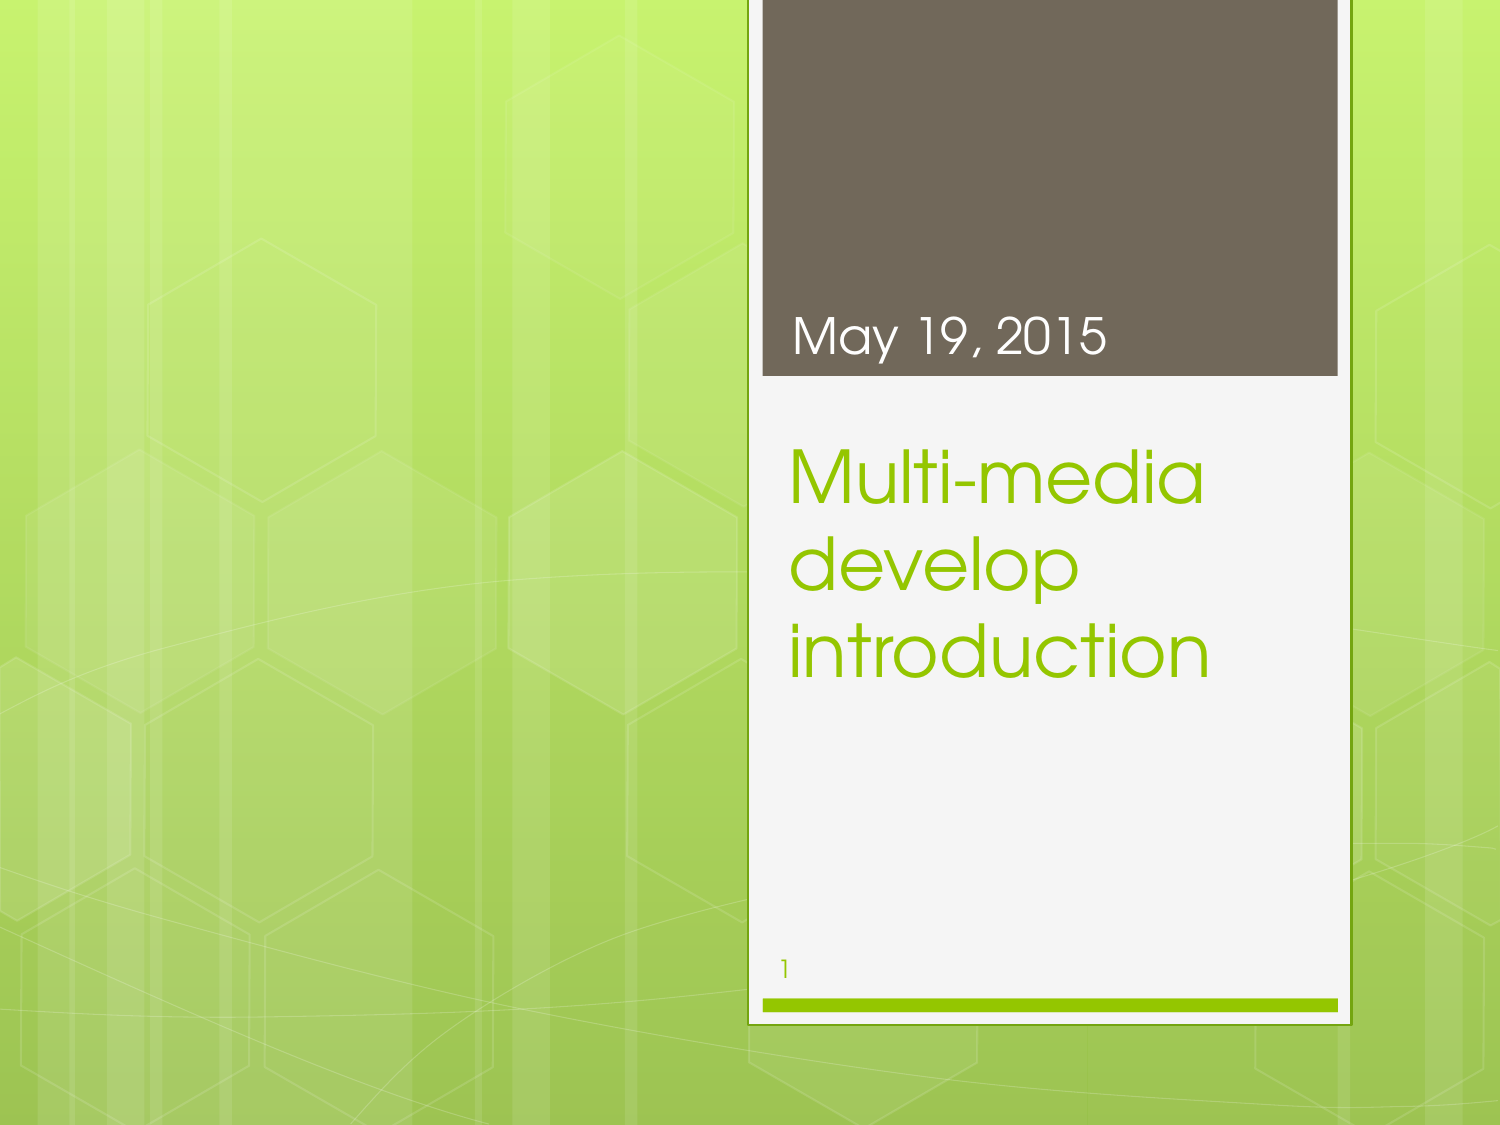

May 19, 2015
# Multi-media develop introduction

1